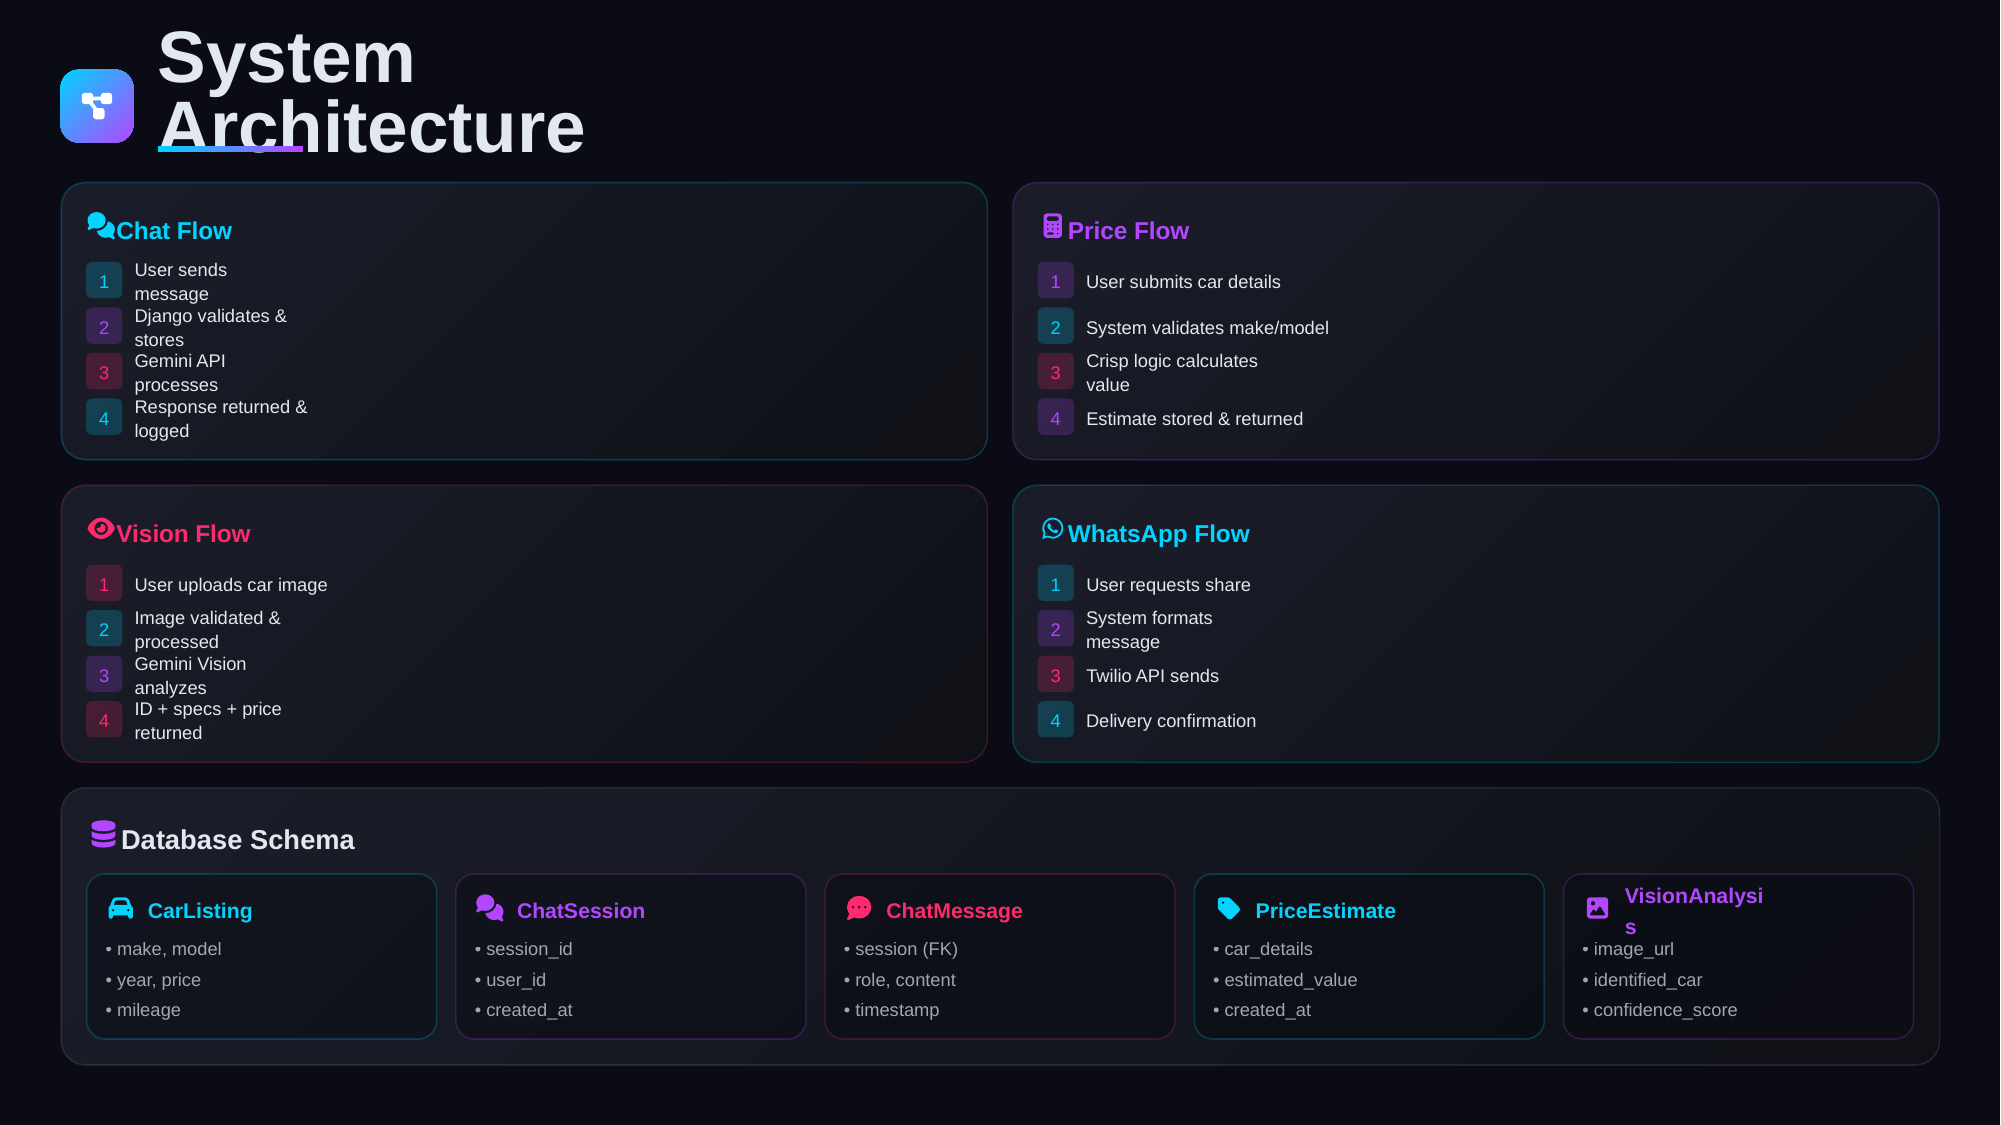

System Architecture

Chat Flow
Price Flow

1

1

User sends message
User submits car details
2

2

Django validates & stores
System validates make/model
3

3

Gemini API processes
Crisp logic calculates value
4

4

Response returned & logged
Estimate stored & returned

Vision Flow
WhatsApp Flow

1

1

User uploads car image
User requests share
2

2

Image validated & processed
System formats message
3

3

Gemini Vision analyzes
Twilio API sends
4

4

ID + specs + price returned
Delivery confirmation

Database Schema

CarListing
ChatSession
ChatMessage
PriceEstimate
VisionAnalysis

• make, model
• session_id
• session (FK)
• car_details
• image_url
• year, price
• user_id
• role, content
• estimated_value
• identified_car
• mileage
• created_at
• timestamp
• created_at
• confidence_score